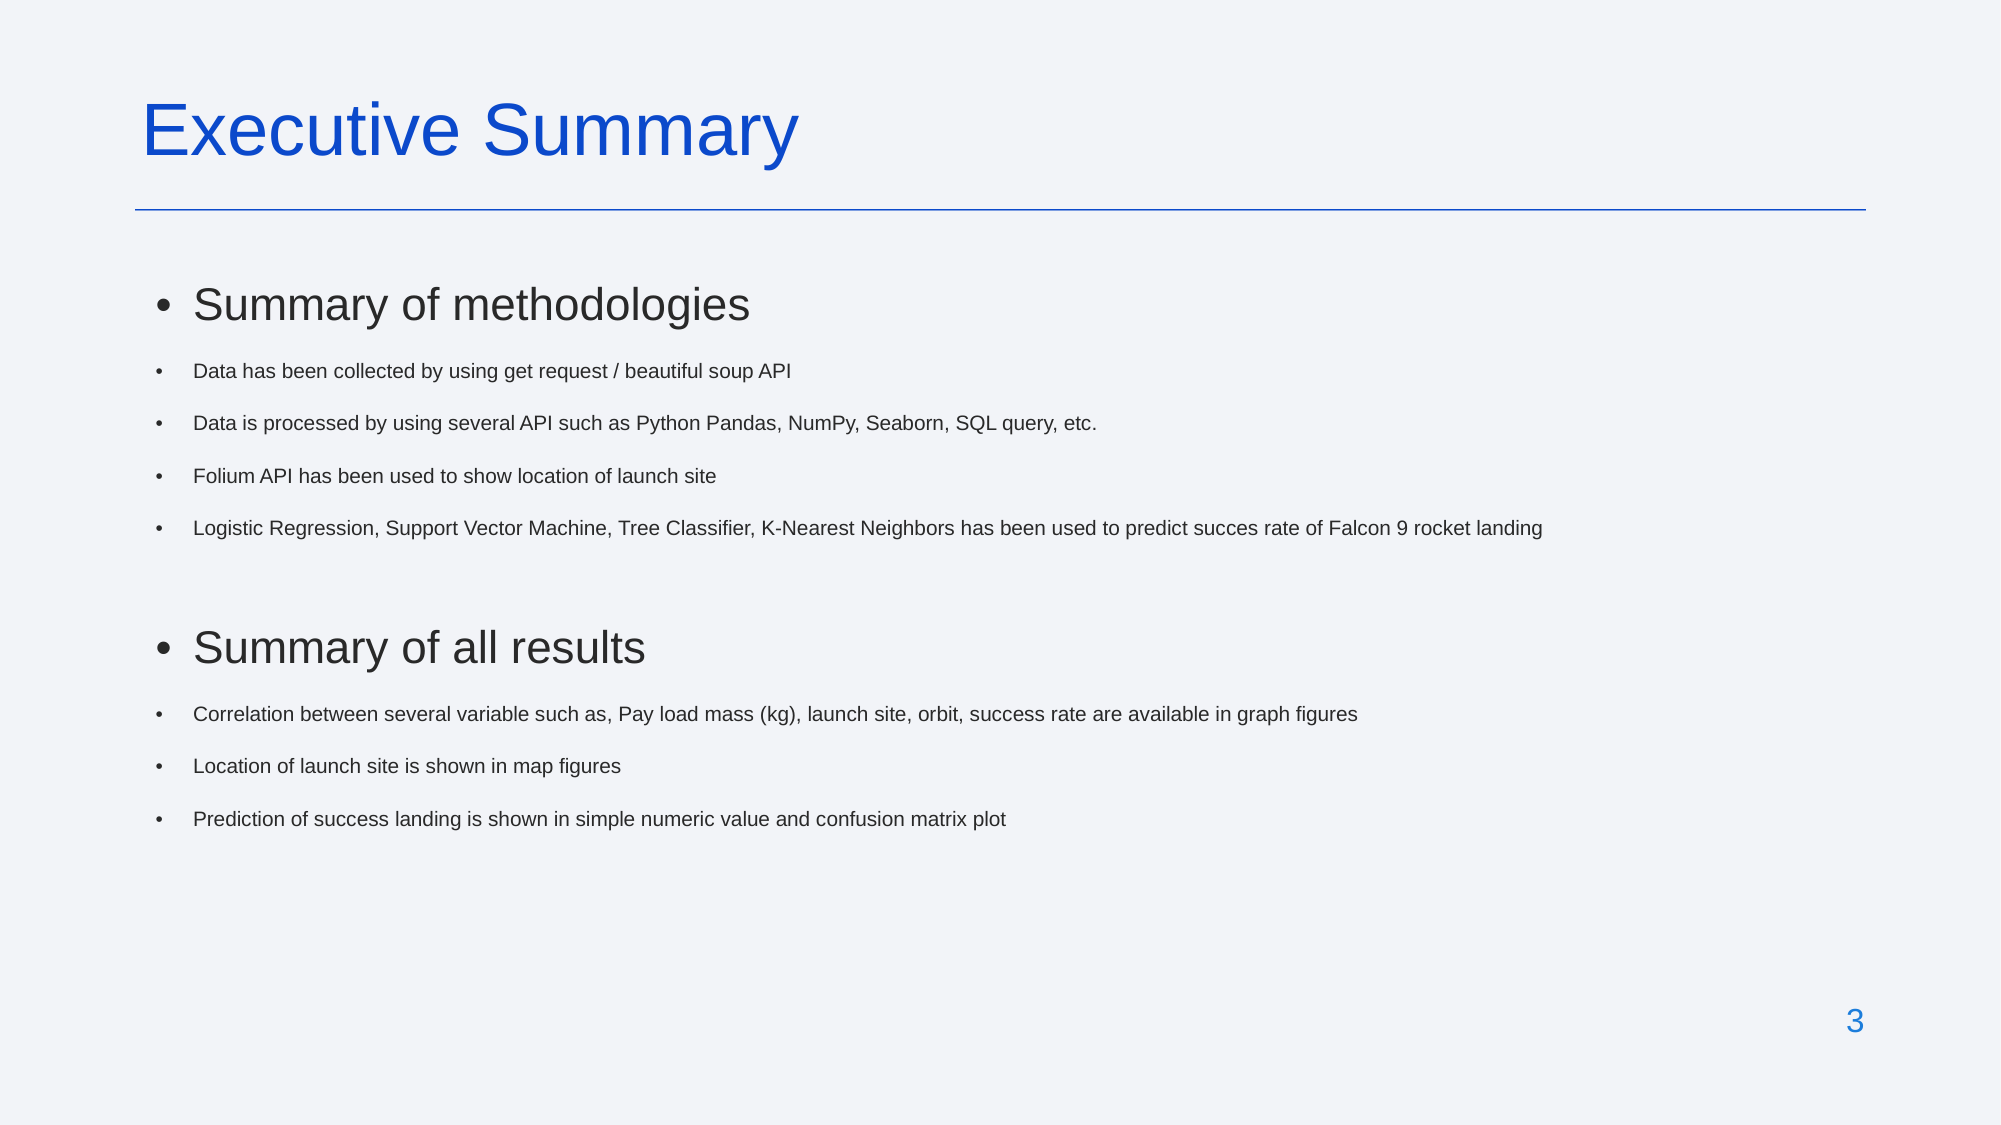

Executive Summary
Summary of methodologies
Data has been collected by using get request / beautiful soup API
Data is processed by using several API such as Python Pandas, NumPy, Seaborn, SQL query, etc.
Folium API has been used to show location of launch site
Logistic Regression, Support Vector Machine, Tree Classifier, K-Nearest Neighbors has been used to predict succes rate of Falcon 9 rocket landing

Summary of all results
Correlation between several variable such as, Pay load mass (kg), launch site, orbit, success rate are available in graph figures
Location of launch site is shown in map figures
Prediction of success landing is shown in simple numeric value and confusion matrix plot
3